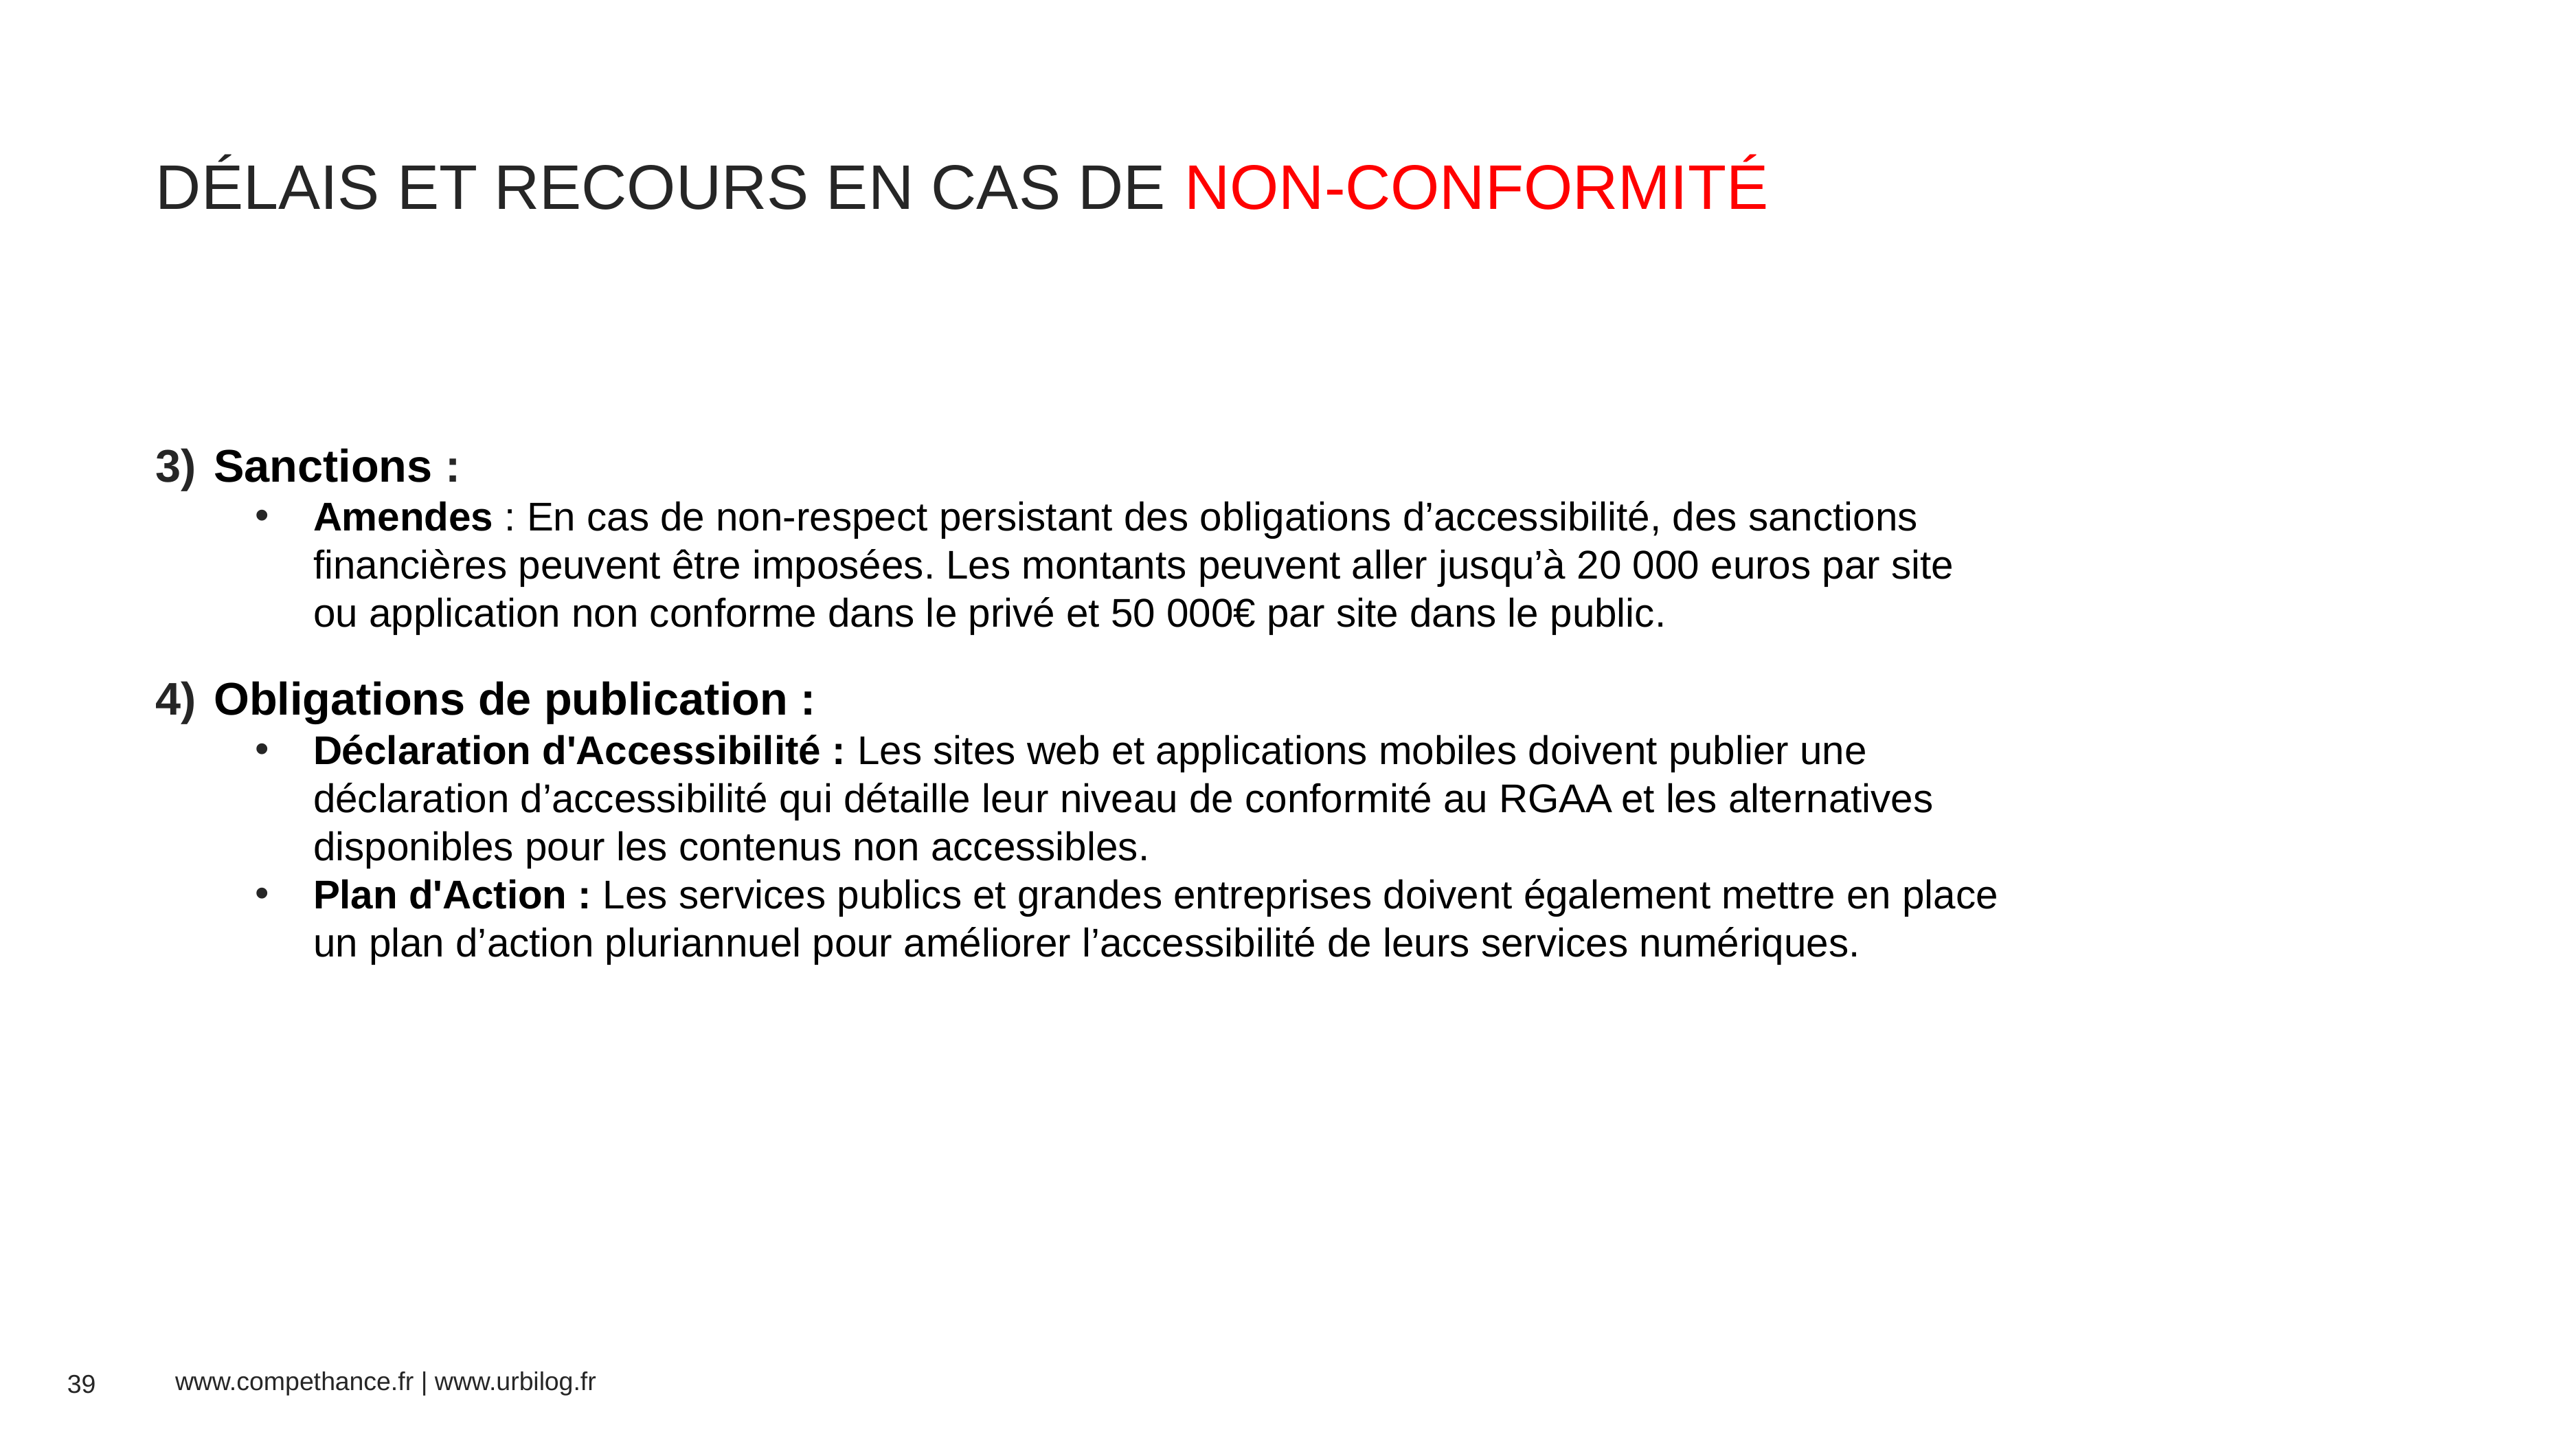

# DÉLAIS ET RECOURS EN CAS DE NON-CONFORMITÉ
Sanctions :
Amendes : En cas de non-respect persistant des obligations d’accessibilité, des sanctions financières peuvent être imposées. Les montants peuvent aller jusqu’à 20 000 euros par site ou application non conforme dans le privé et 50 000€ par site dans le public.

Obligations de publication :
Déclaration d'Accessibilité : Les sites web et applications mobiles doivent publier une déclaration d’accessibilité qui détaille leur niveau de conformité au RGAA et les alternatives disponibles pour les contenus non accessibles.
Plan d'Action : Les services publics et grandes entreprises doivent également mettre en place un plan d’action pluriannuel pour améliorer l’accessibilité de leurs services numériques.

Le retour sur investissement de l’accessibilité se mesure difficilement…